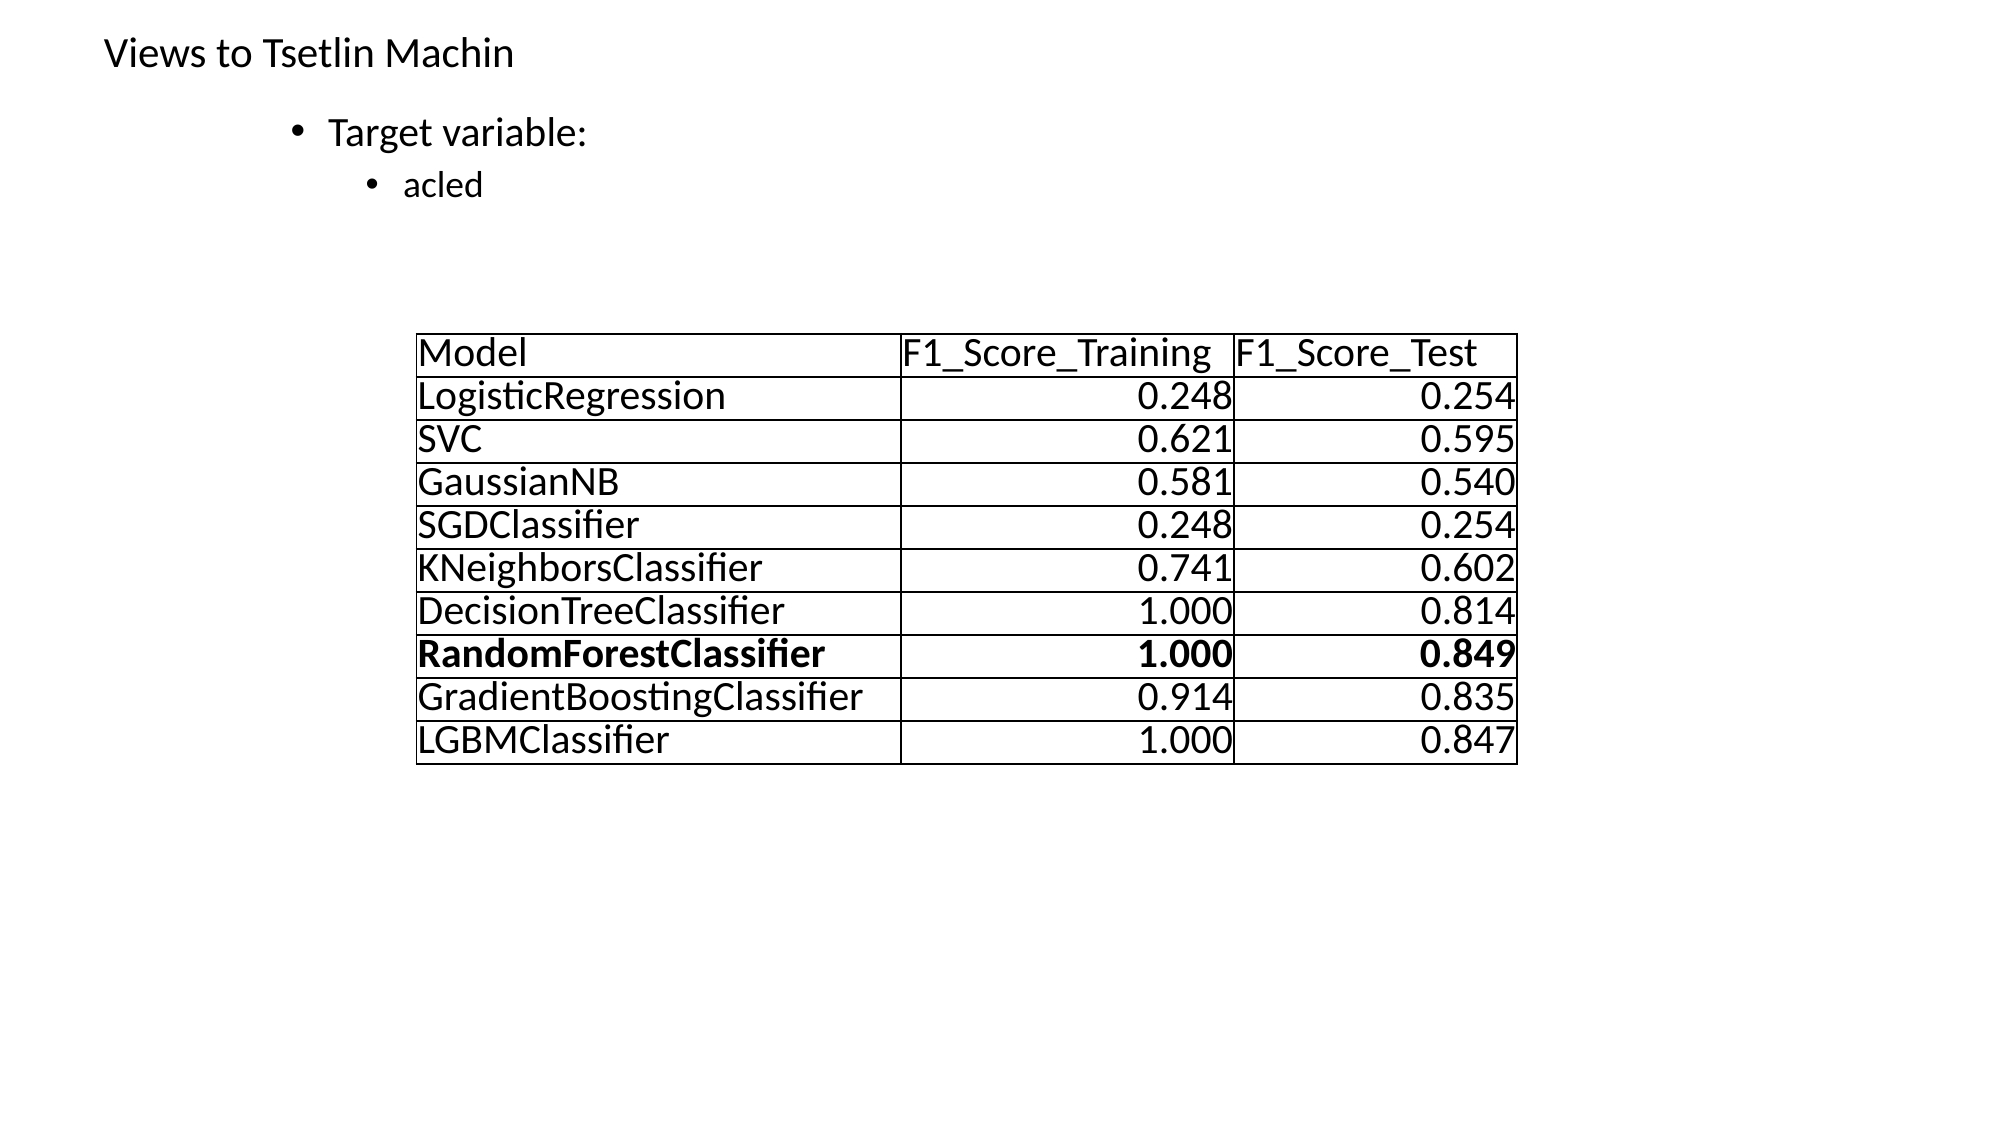

Views to Tsetlin Machin
Target variable:
acled

| Model | F1\_Score\_Training | F1\_Score\_Test |
| --- | --- | --- |
| LogisticRegression | 0.248 | 0.254 |
| SVC | 0.621 | 0.595 |
| GaussianNB | 0.581 | 0.540 |
| SGDClassifier | 0.248 | 0.254 |
| KNeighborsClassifier | 0.741 | 0.602 |
| DecisionTreeClassifier | 1.000 | 0.814 |
| RandomForestClassifier | 1.000 | 0.849 |
| GradientBoostingClassifier | 0.914 | 0.835 |
| LGBMClassifier | 1.000 | 0.847 |